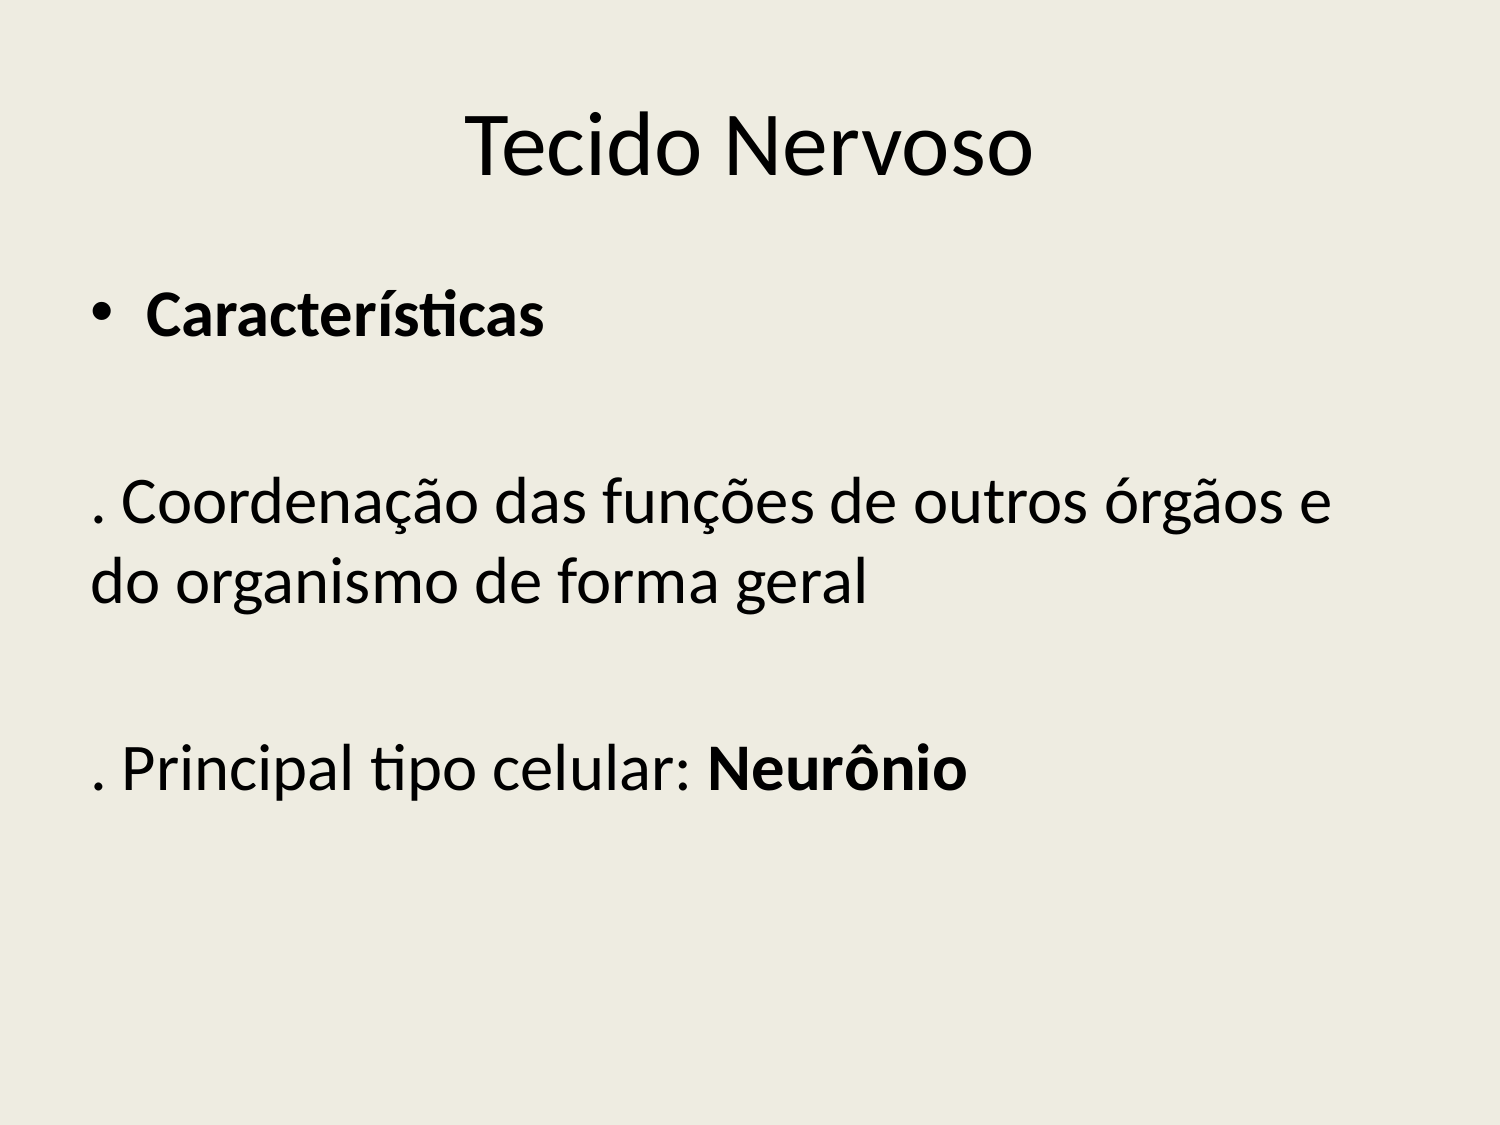

# Tecido Nervoso
Características

. Coordenação das funções de outros órgãos e do organismo de forma geral

. Principal tipo celular: Neurônio